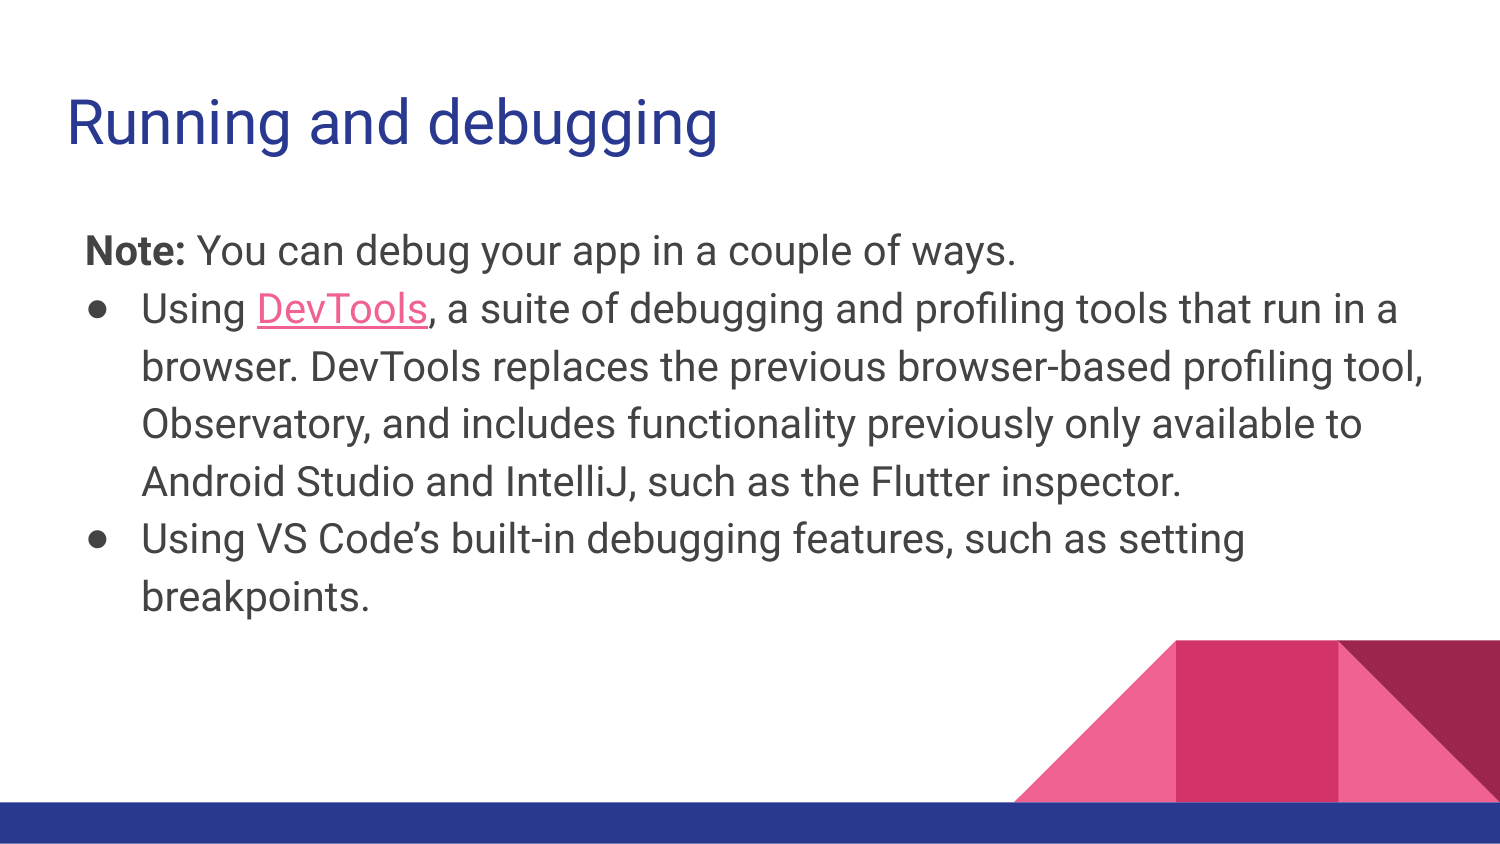

# Running and debugging
Note: You can debug your app in a couple of ways.
Using DevTools, a suite of debugging and profiling tools that run in a browser. DevTools replaces the previous browser-based profiling tool, Observatory, and includes functionality previously only available to Android Studio and IntelliJ, such as the Flutter inspector.
Using VS Code’s built-in debugging features, such as setting breakpoints.